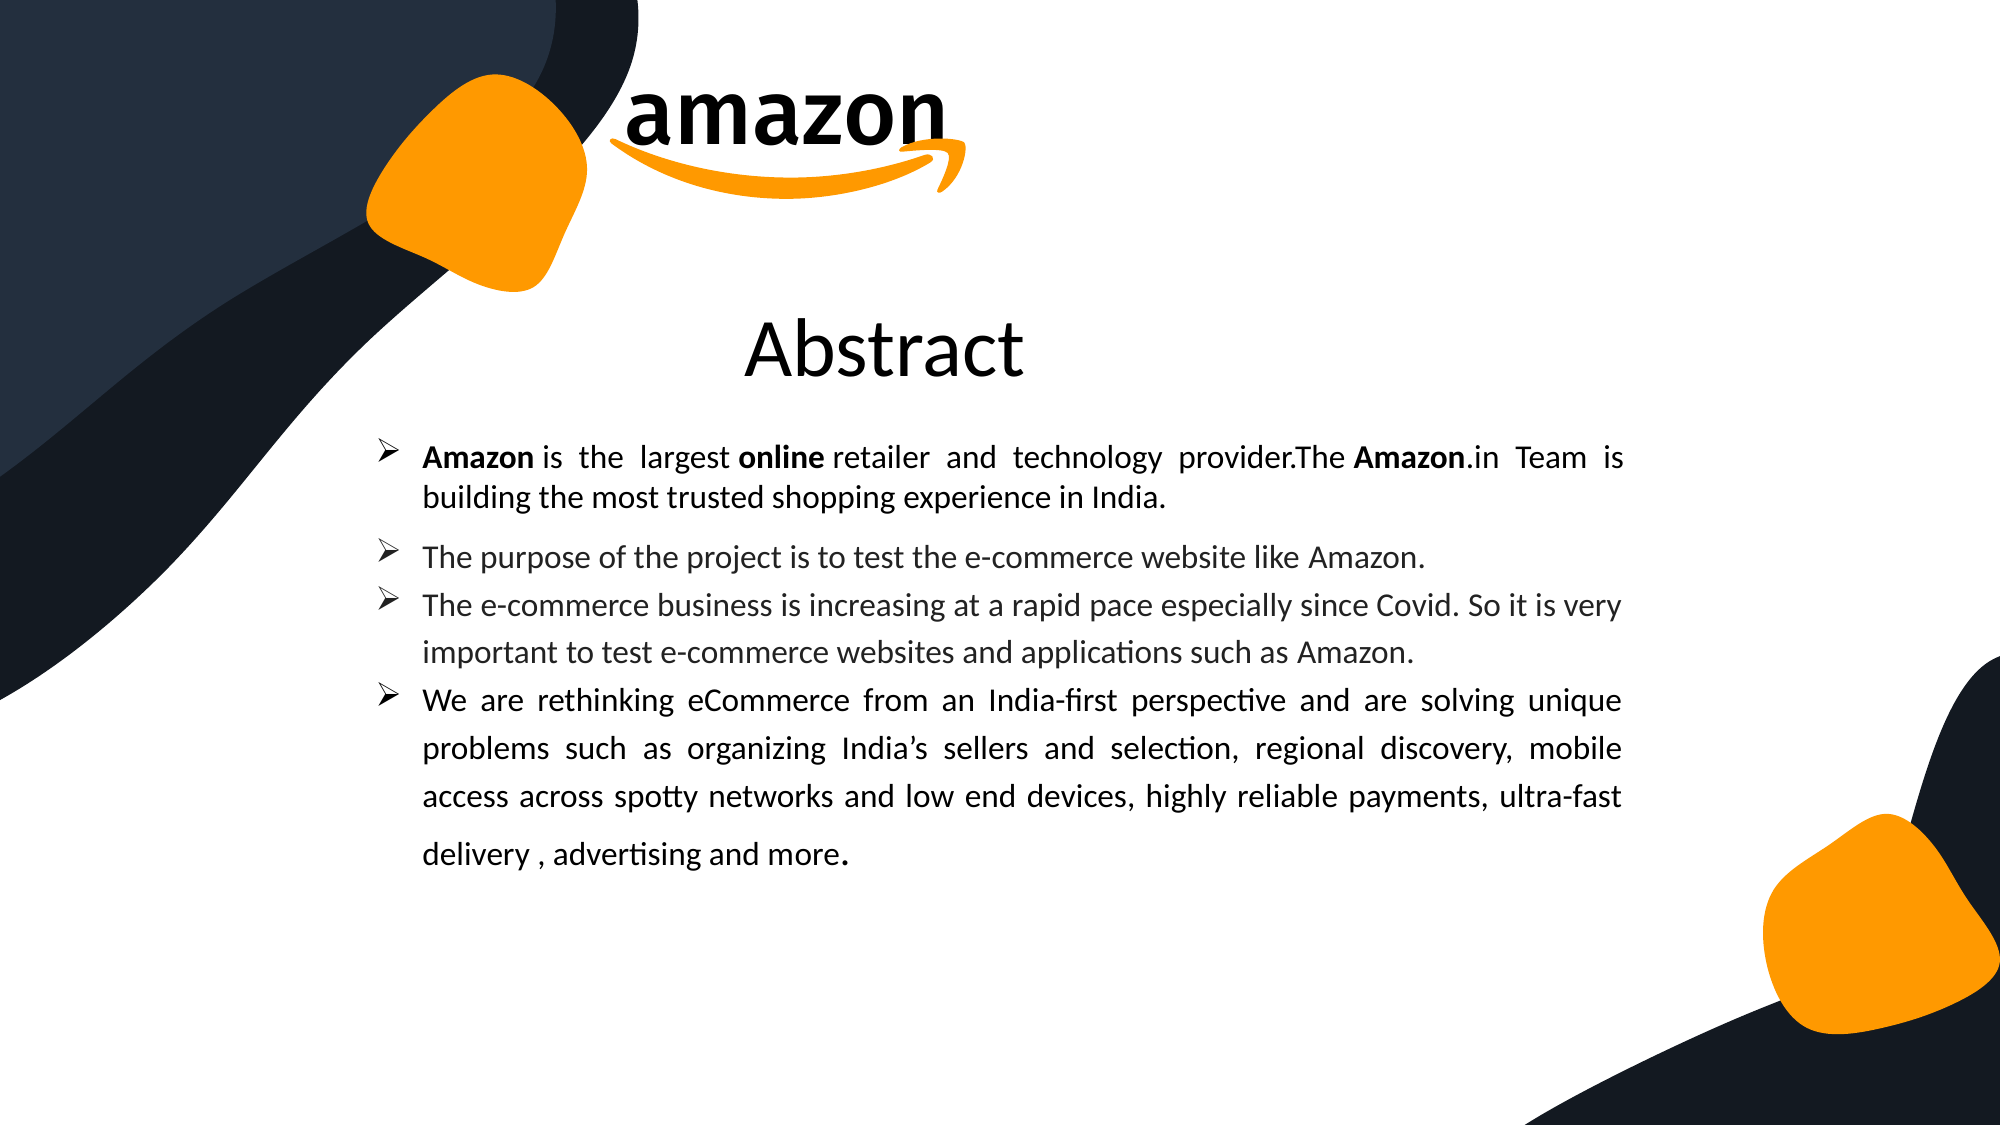

amazon

Abstract
Amazon is the largest online retailer and technology provider.The Amazon.in Team is building the most trusted shopping experience in India.
The purpose of the project is to test the e-commerce website like Amazon.
The e-commerce business is increasing at a rapid pace especially since Covid. So it is very important to test e-commerce websites and applications such as Amazon.
We are rethinking eCommerce from an India-first perspective and are solving unique problems such as organizing India’s sellers and selection, regional discovery, mobile access across spotty networks and low end devices, highly reliable payments, ultra-fast delivery , advertising and more.